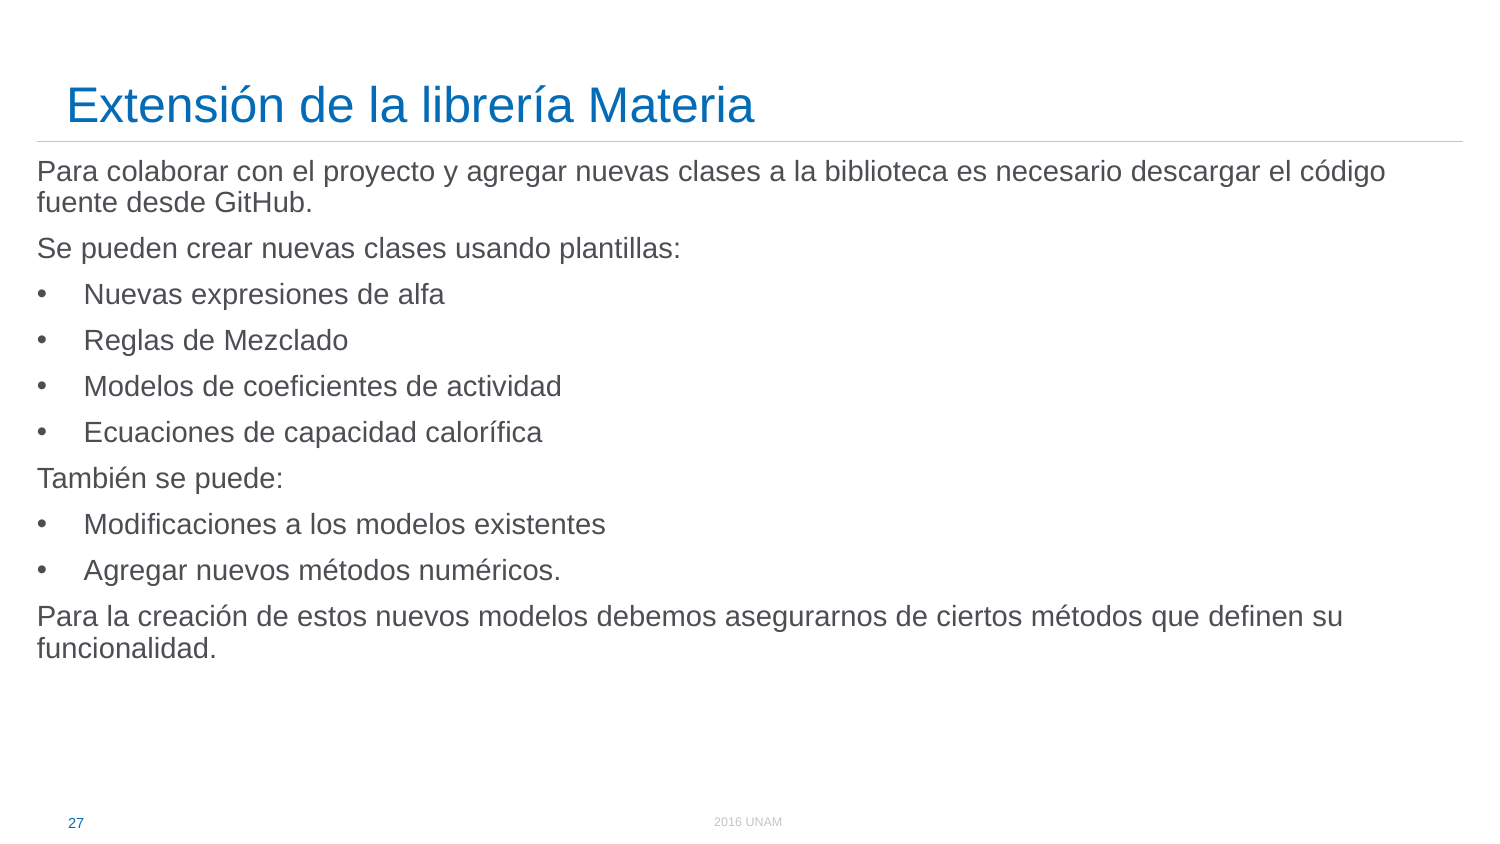

# Extensión de la librería Materia
Para colaborar con el proyecto y agregar nuevas clases a la biblioteca es necesario descargar el código fuente desde GitHub.
Se pueden crear nuevas clases usando plantillas:
Nuevas expresiones de alfa
Reglas de Mezclado
Modelos de coeficientes de actividad
Ecuaciones de capacidad calorífica
También se puede:
Modificaciones a los modelos existentes
Agregar nuevos métodos numéricos.
Para la creación de estos nuevos modelos debemos asegurarnos de ciertos métodos que definen su funcionalidad.